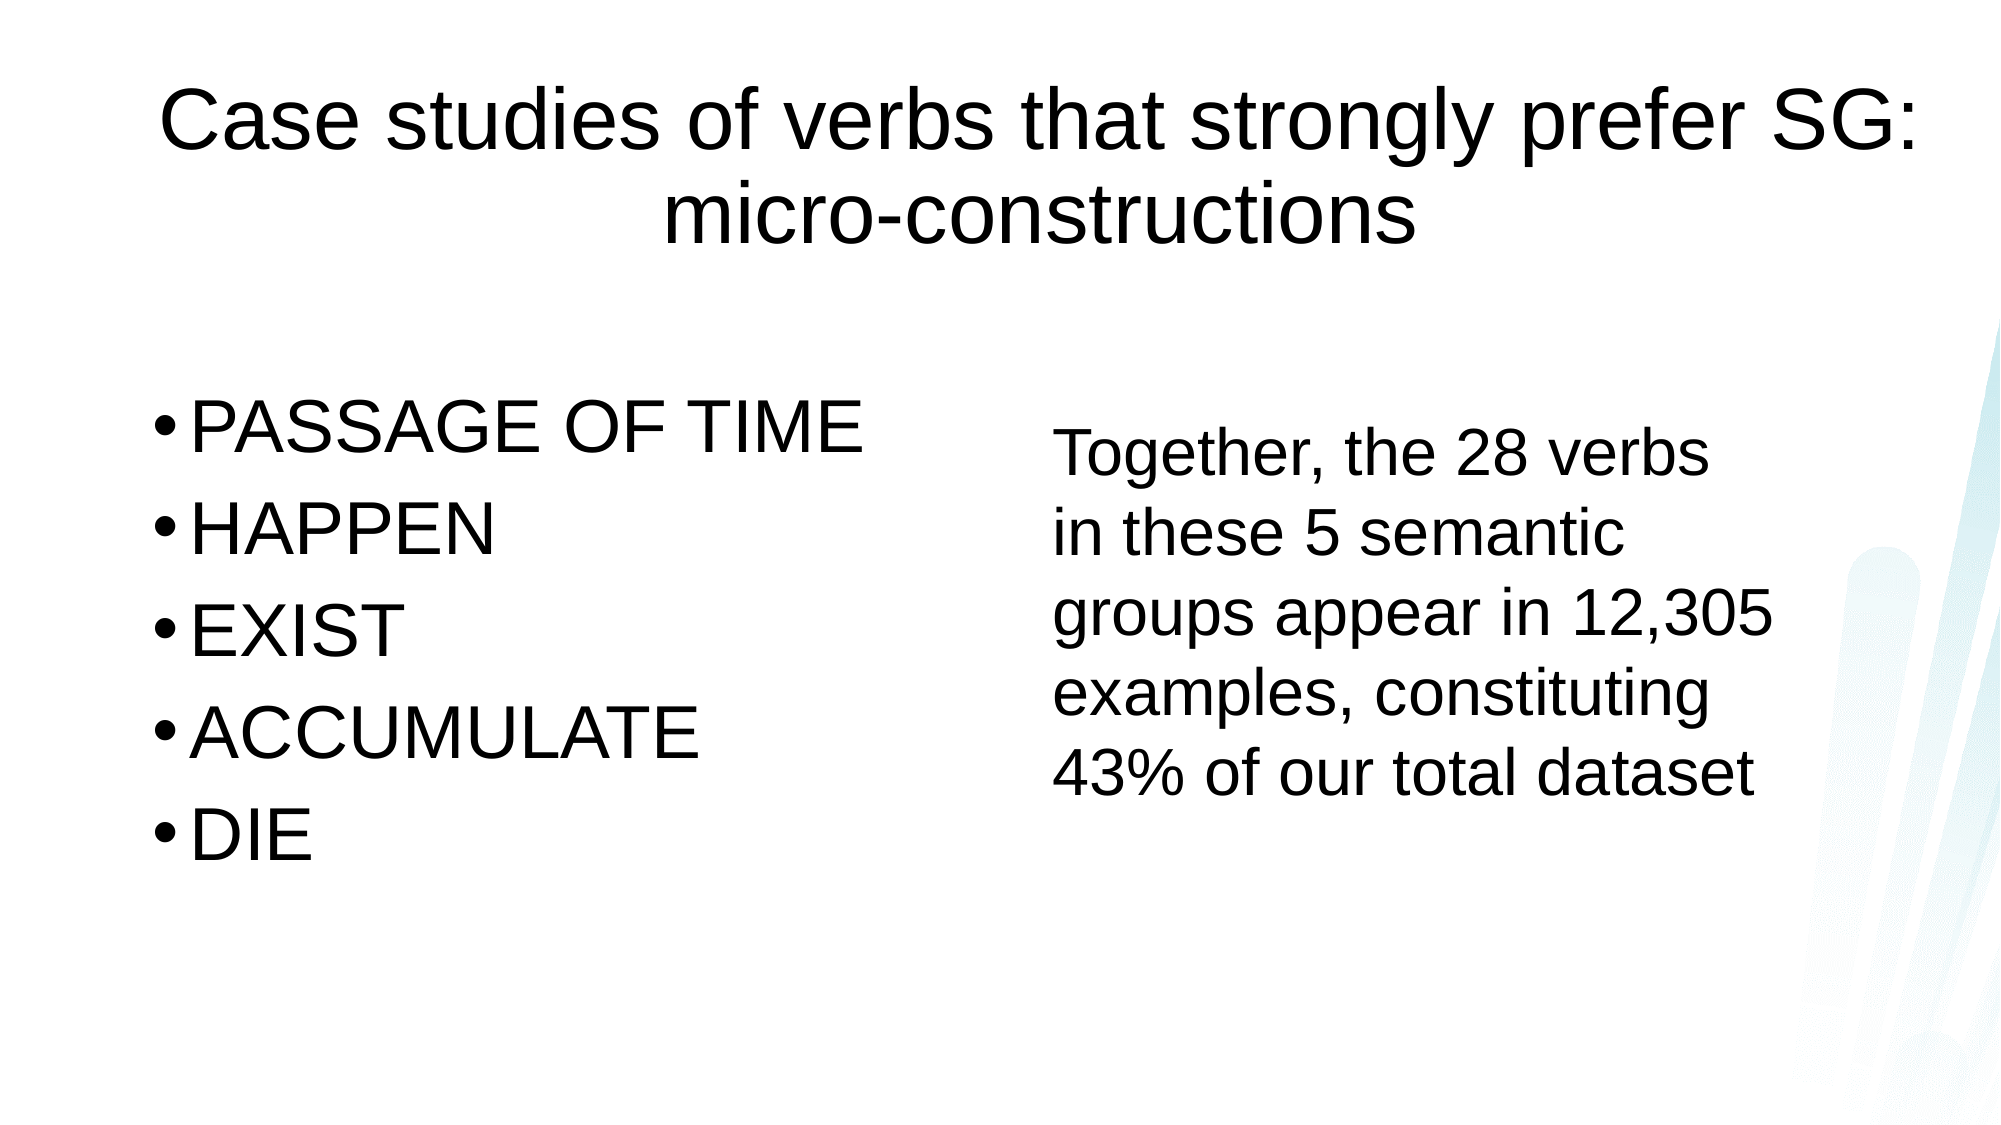

# Case studies of verbs that strongly prefer SG: micro-constructions
PASSAGE OF TIME
HAPPEN
EXIST
ACCUMULATE
DIE
Together, the 28 verbs in these 5 semantic groups appear in 12,305 examples, constituting 43% of our total dataset